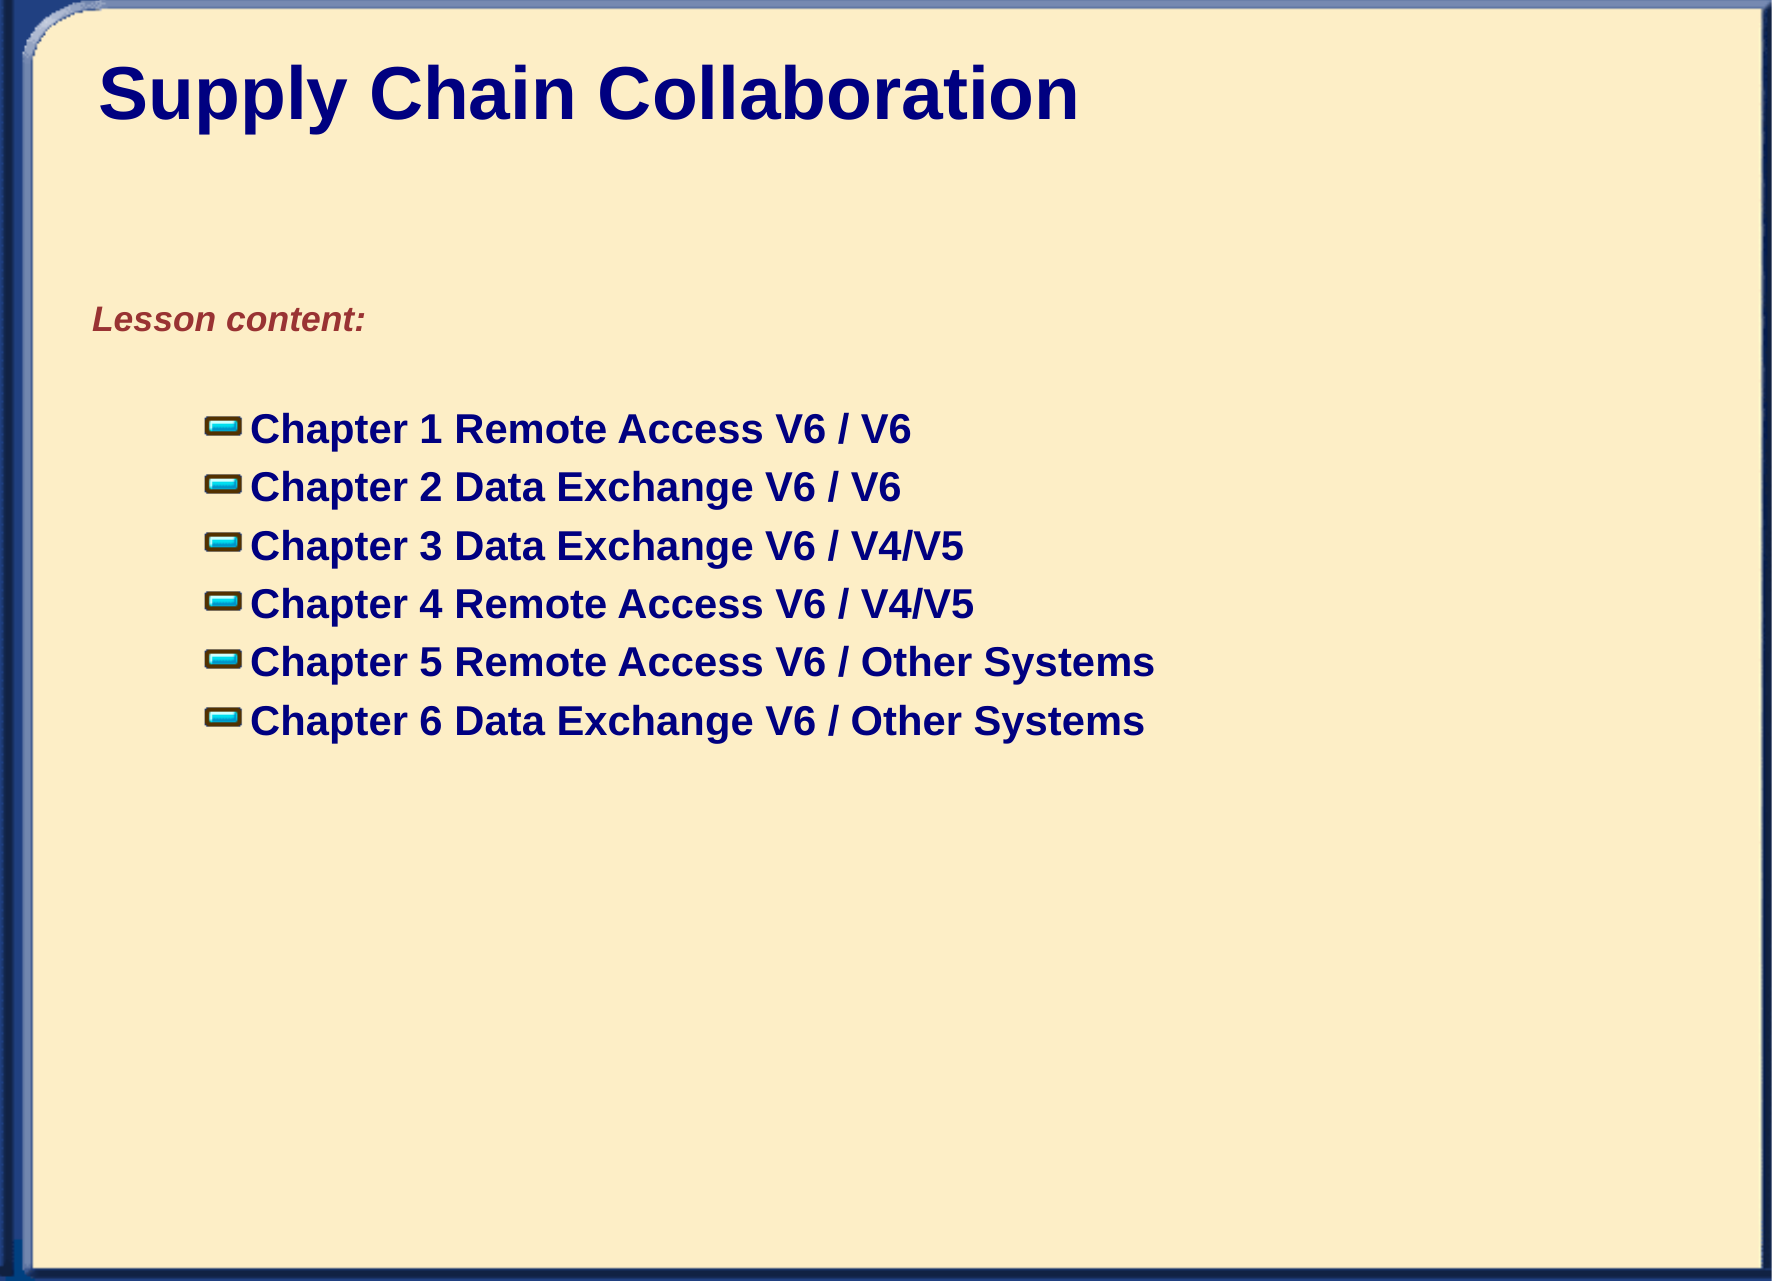

# Supply Chain Collaboration
Lesson content:
Chapter 1 Remote Access V6 / V6
Chapter 2 Data Exchange V6 / V6
Chapter 3 Data Exchange V6 / V4/V5
Chapter 4 Remote Access V6 / V4/V5
Chapter 5 Remote Access V6 / Other Systems
Chapter 6 Data Exchange V6 / Other Systems